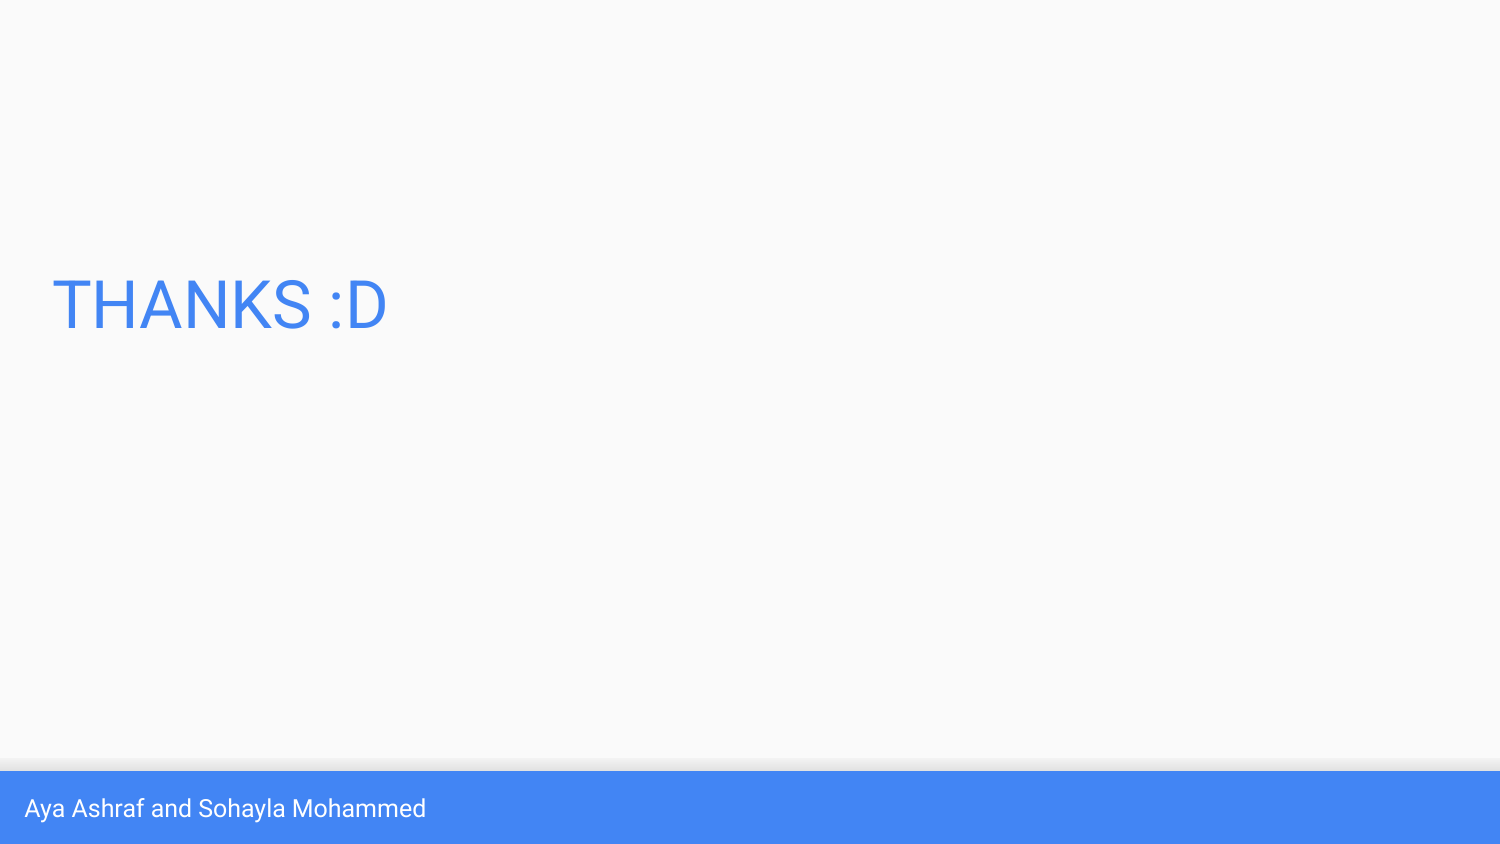

THANKS :D
Aya Ashraf and Sohayla Mohammed